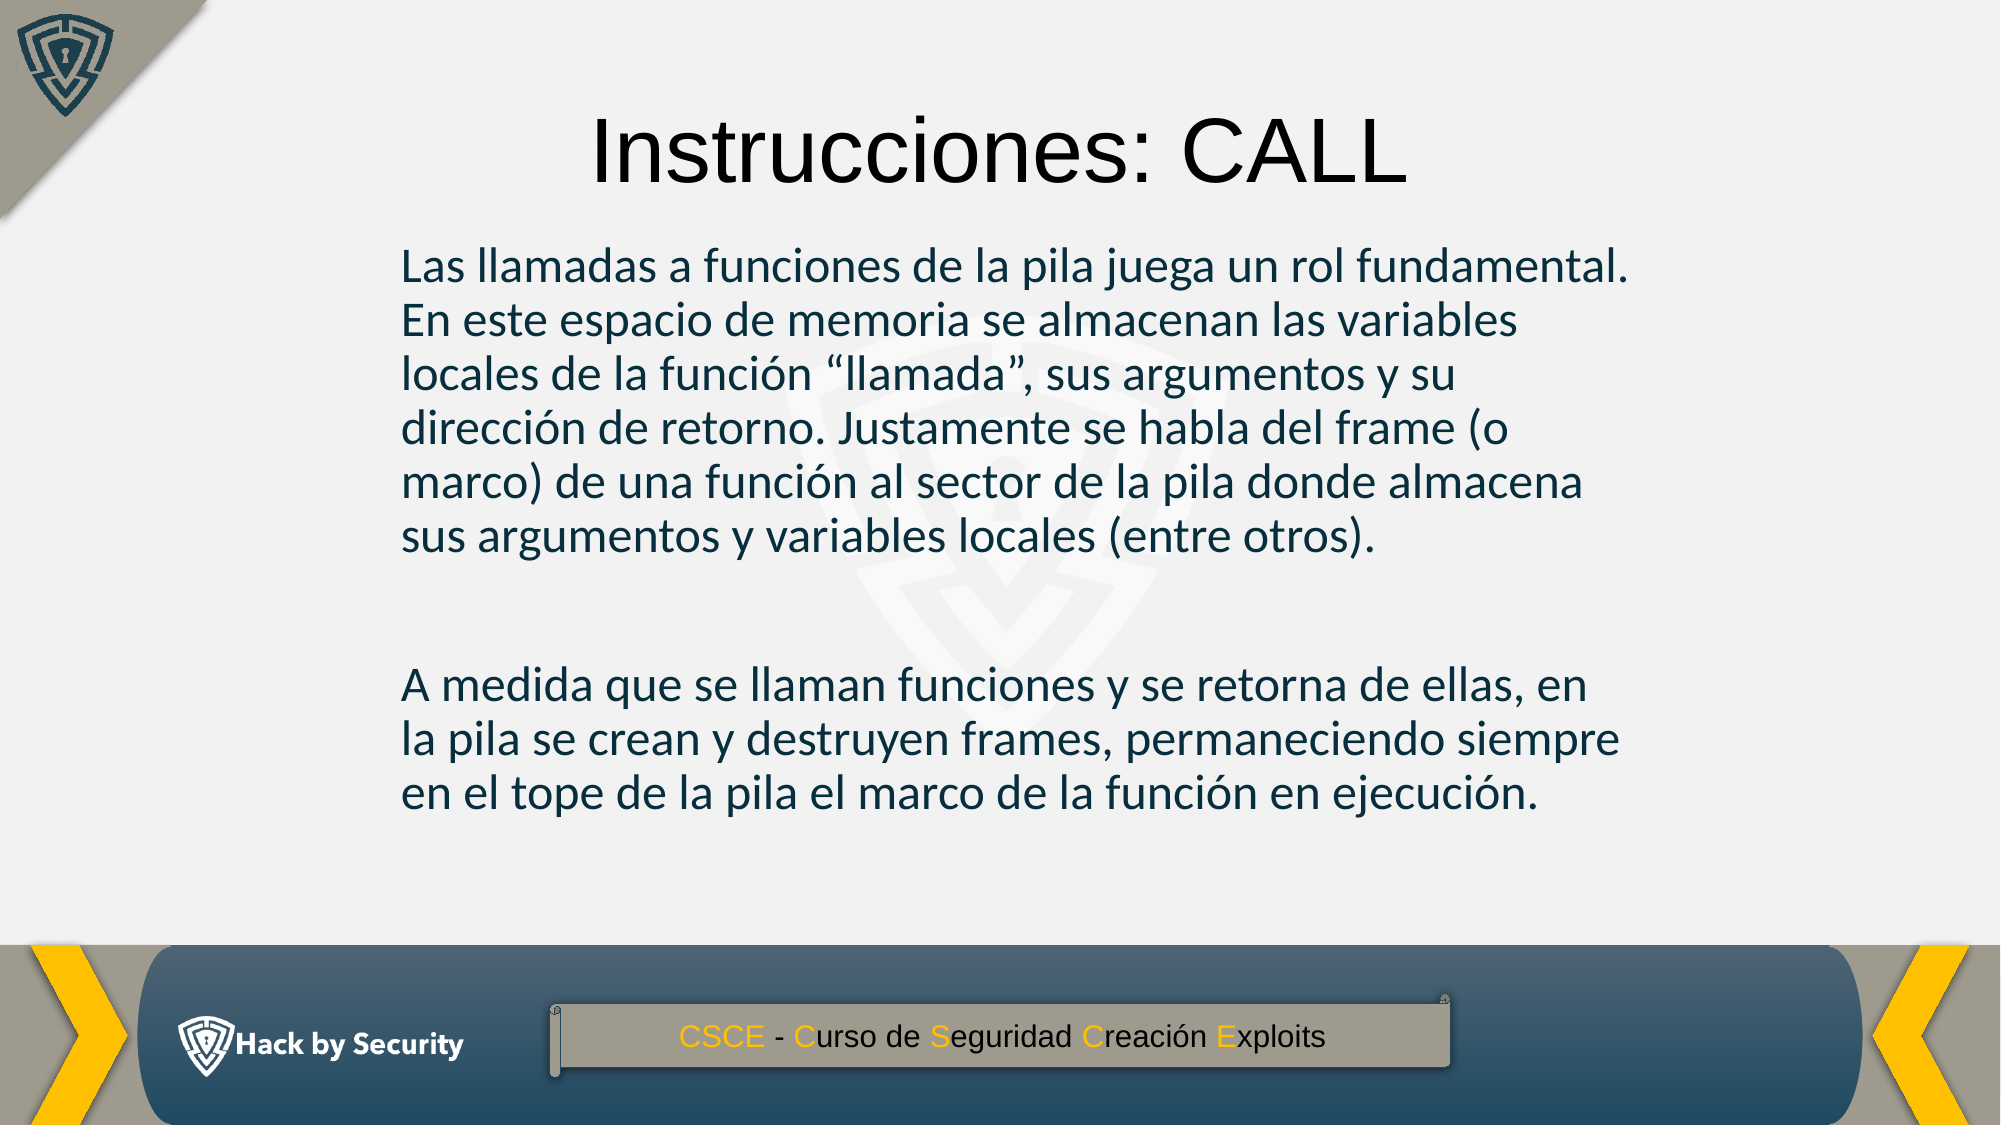

Instrucciones: CALL
Las llamadas a funciones de la pila juega un rol fundamental. En este espacio de memoria se almacenan las variables locales de la función “llamada”, sus argumentos y su dirección de retorno. Justamente se habla del frame (o marco) de una función al sector de la pila donde almacena sus argumentos y variables locales (entre otros).

A medida que se llaman funciones y se retorna de ellas, en la pila se crean y destruyen frames, permaneciendo siempre en el tope de la pila el marco de la función en ejecución.